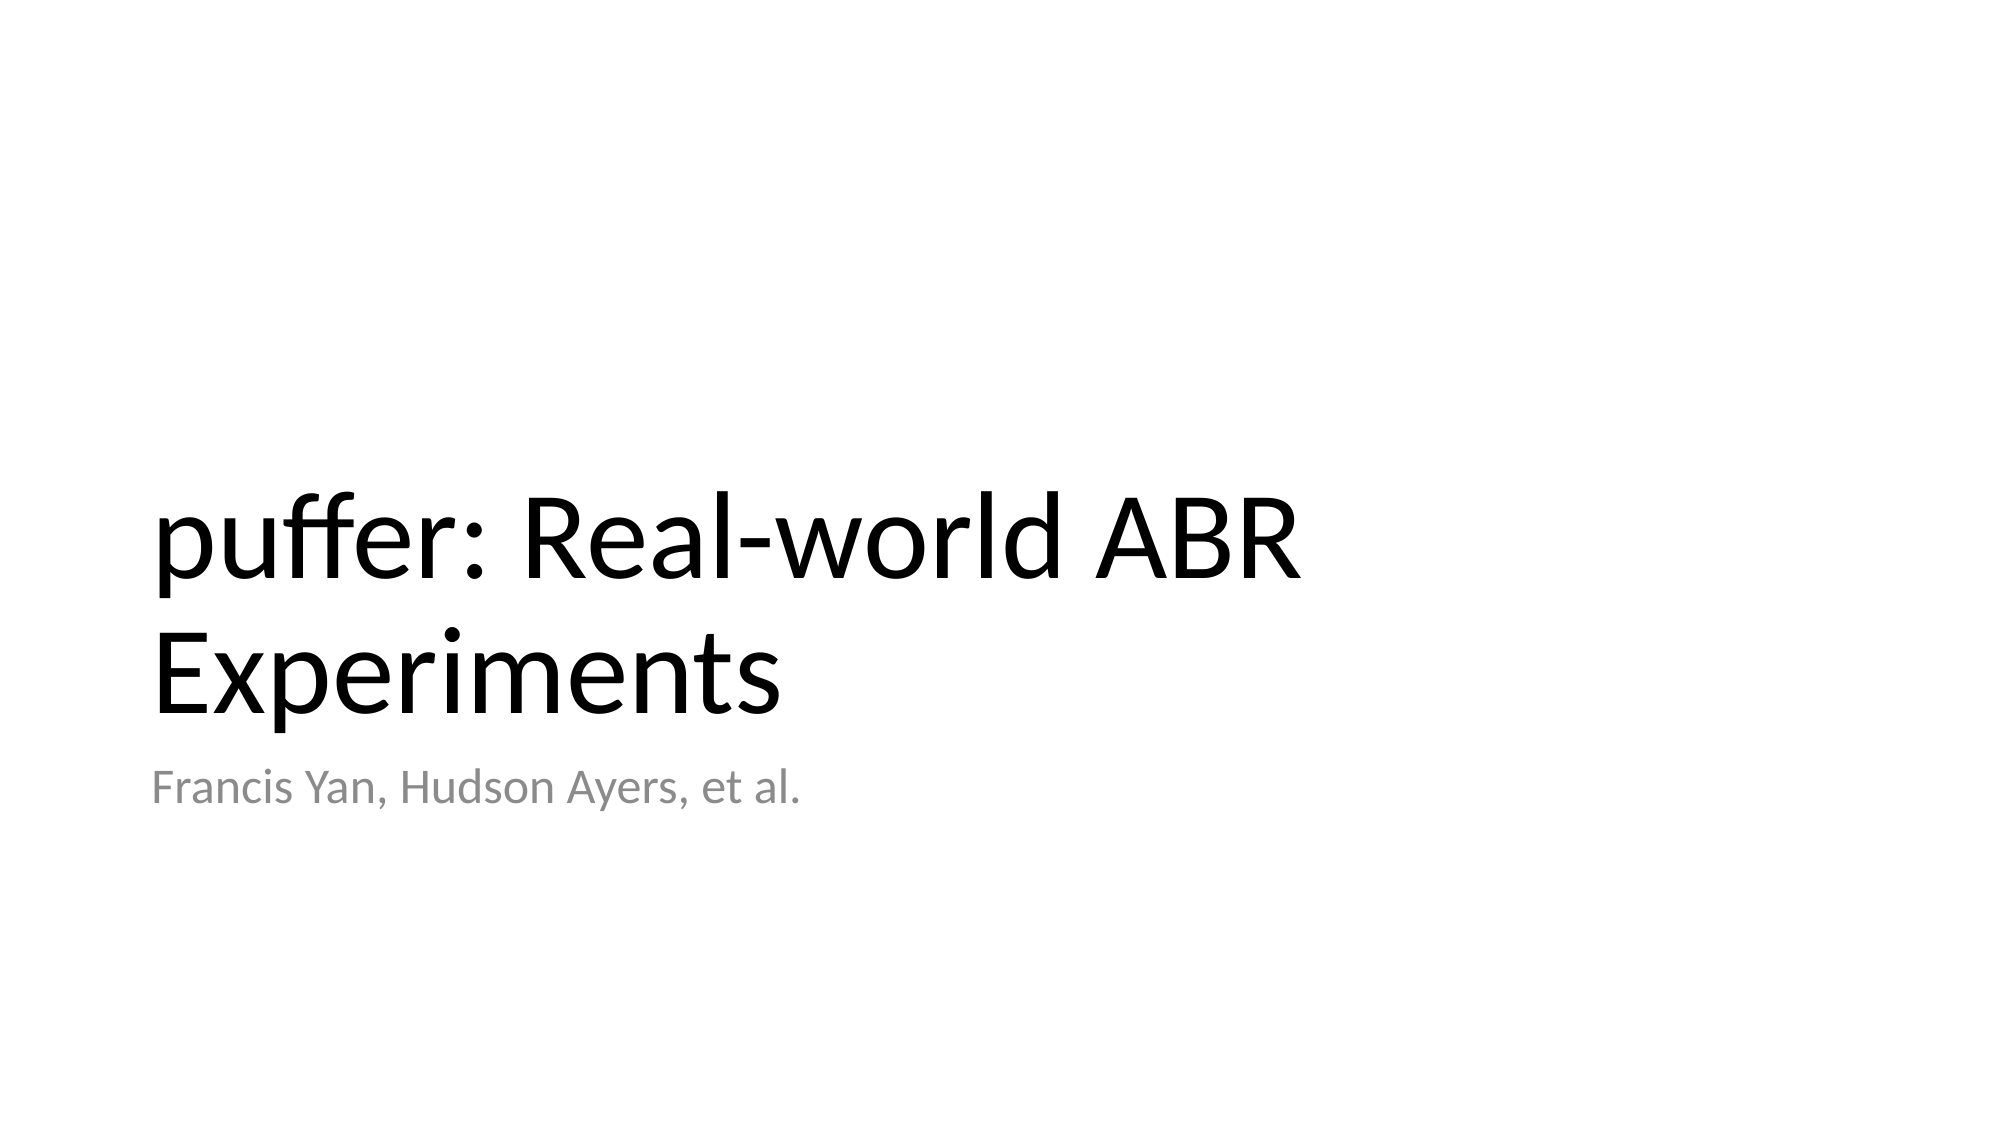

# puffer: Real-world ABR Experiments
Francis Yan, Hudson Ayers, et al.